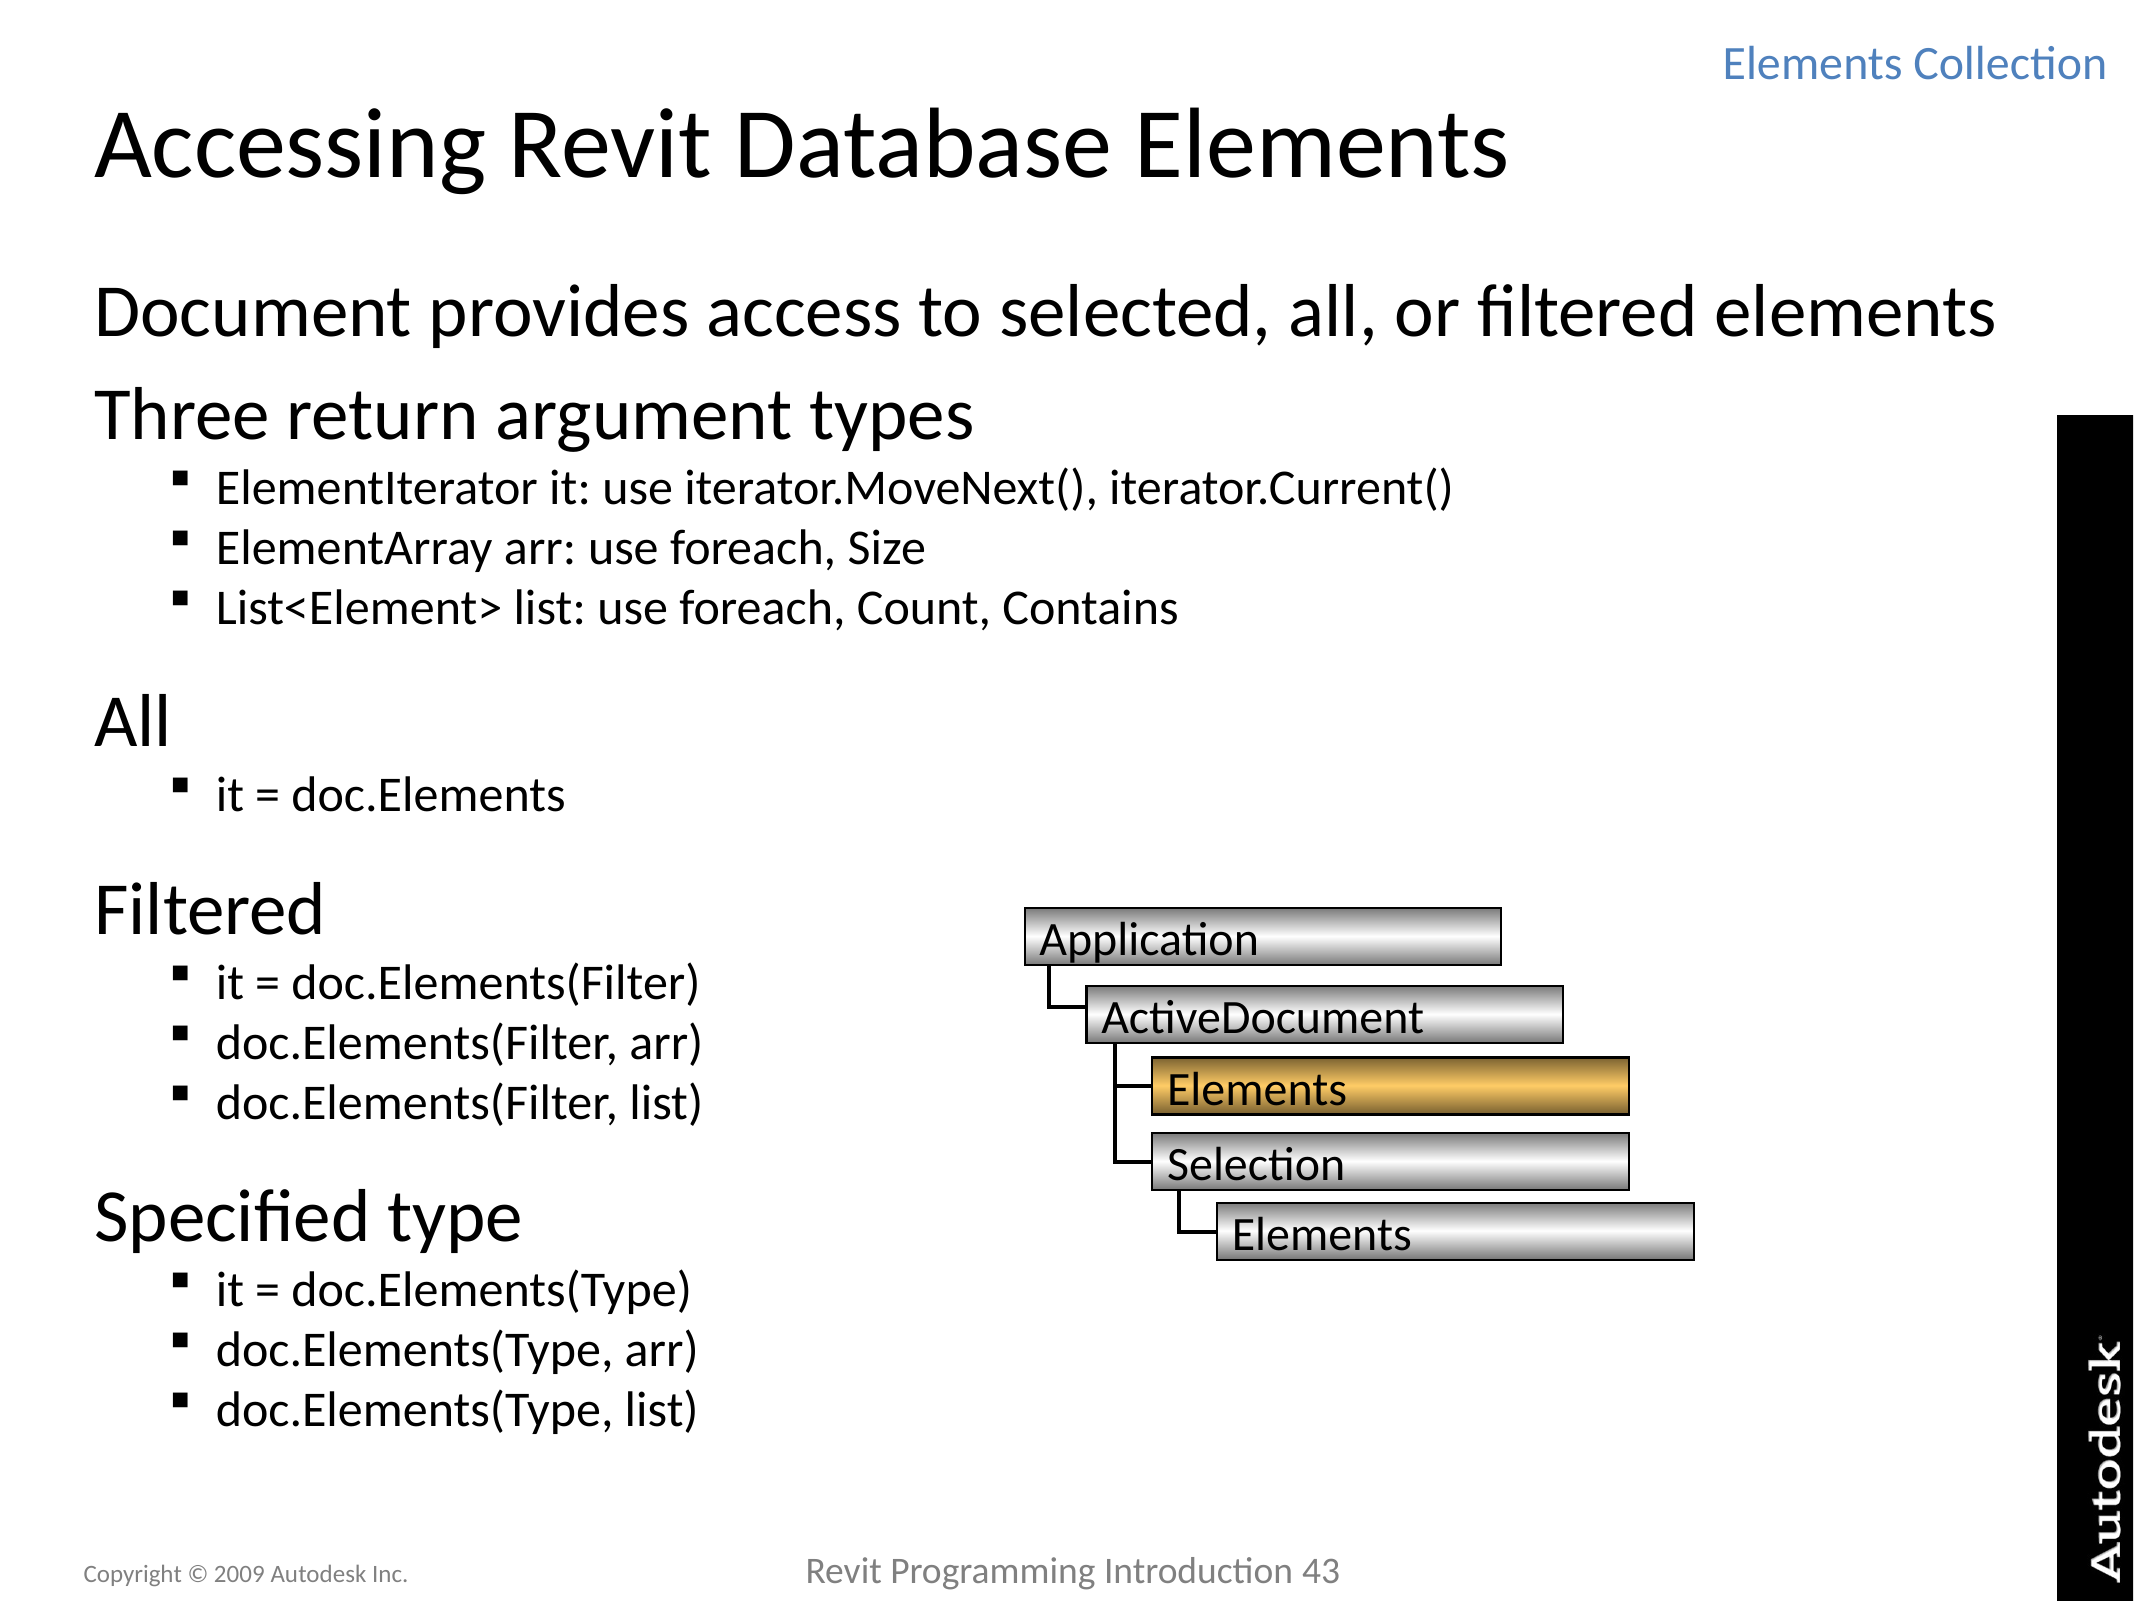

Elements Collection
# Accessing Revit Database Elements
Document provides access to selected, all, or filtered elements
Three return argument types
ElementIterator it: use iterator.MoveNext(), iterator.Current()
ElementArray arr: use foreach, Size
List<Element> list: use foreach, Count, Contains
All
it = doc.Elements
Filtered
it = doc.Elements(Filter)
doc.Elements(Filter, arr)
doc.Elements(Filter, list)
Specified type
it = doc.Elements(Type)
doc.Elements(Type, arr)
doc.Elements(Type, list)
Application
ActiveDocument
Elements
Selection
Elements